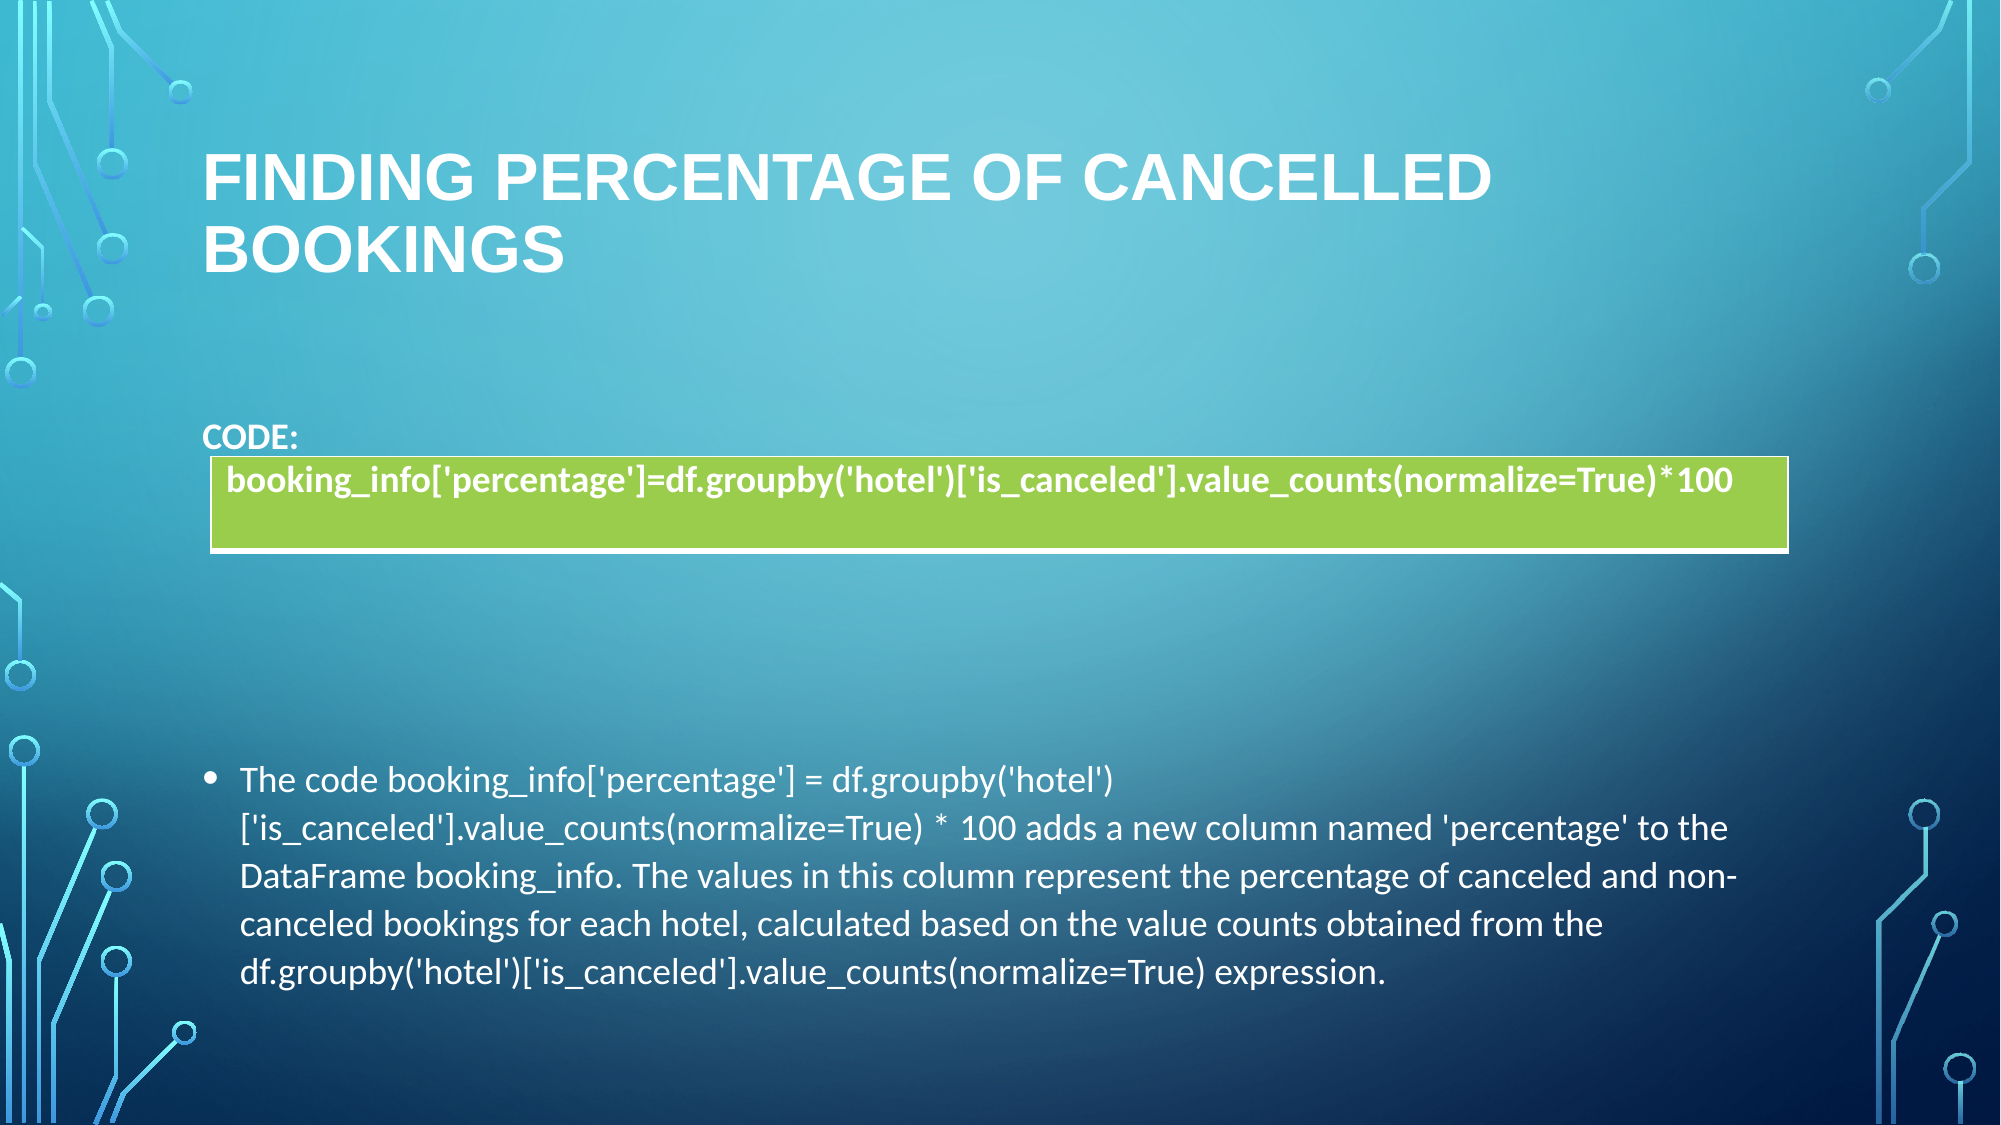

# Finding percentage of cancelled bookings

CODE:

The code booking_info['percentage'] = df.groupby('hotel')['is_canceled'].value_counts(normalize=True) * 100 adds a new column named 'percentage' to the DataFrame booking_info. The values in this column represent the percentage of canceled and non-canceled bookings for each hotel, calculated based on the value counts obtained from the df.groupby('hotel')['is_canceled'].value_counts(normalize=True) expression.

| booking\_info['percentage']=df.groupby('hotel')['is\_canceled'].value\_counts(normalize=True)\*100 |
| --- |